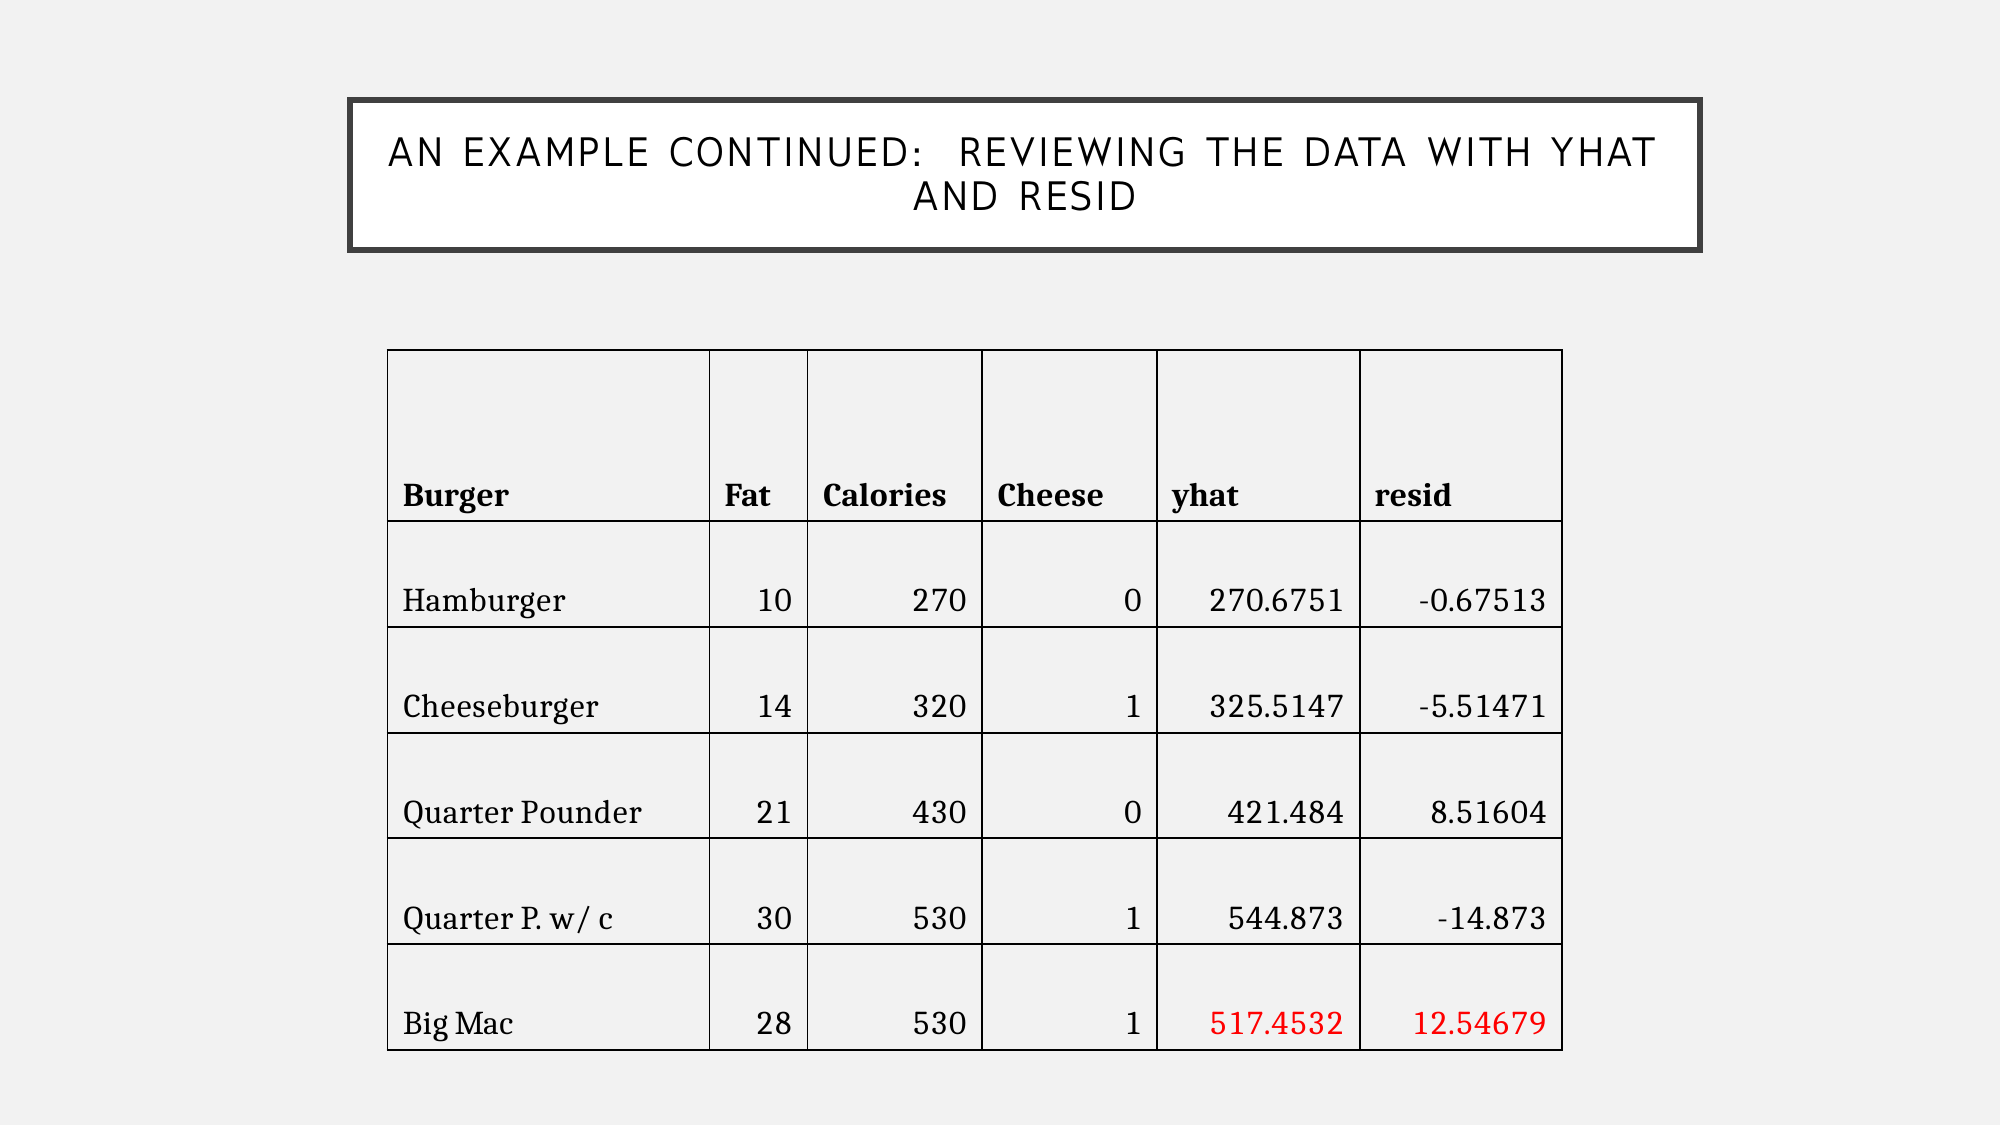

# An Example Continued:  Reviewing the Data with yhat and resid
| Burger | Fat | Calories | Cheese | yhat | resid |
| --- | --- | --- | --- | --- | --- |
| Hamburger | 10 | 270 | 0 | 270.6751 | -0.67513 |
| Cheeseburger | 14 | 320 | 1 | 325.5147 | -5.51471 |
| Quarter Pounder | 21 | 430 | 0 | 421.484 | 8.51604 |
| Quarter P. w/ c | 30 | 530 | 1 | 544.873 | -14.873 |
| Big Mac | 28 | 530 | 1 | 517.4532 | 12.54679 |